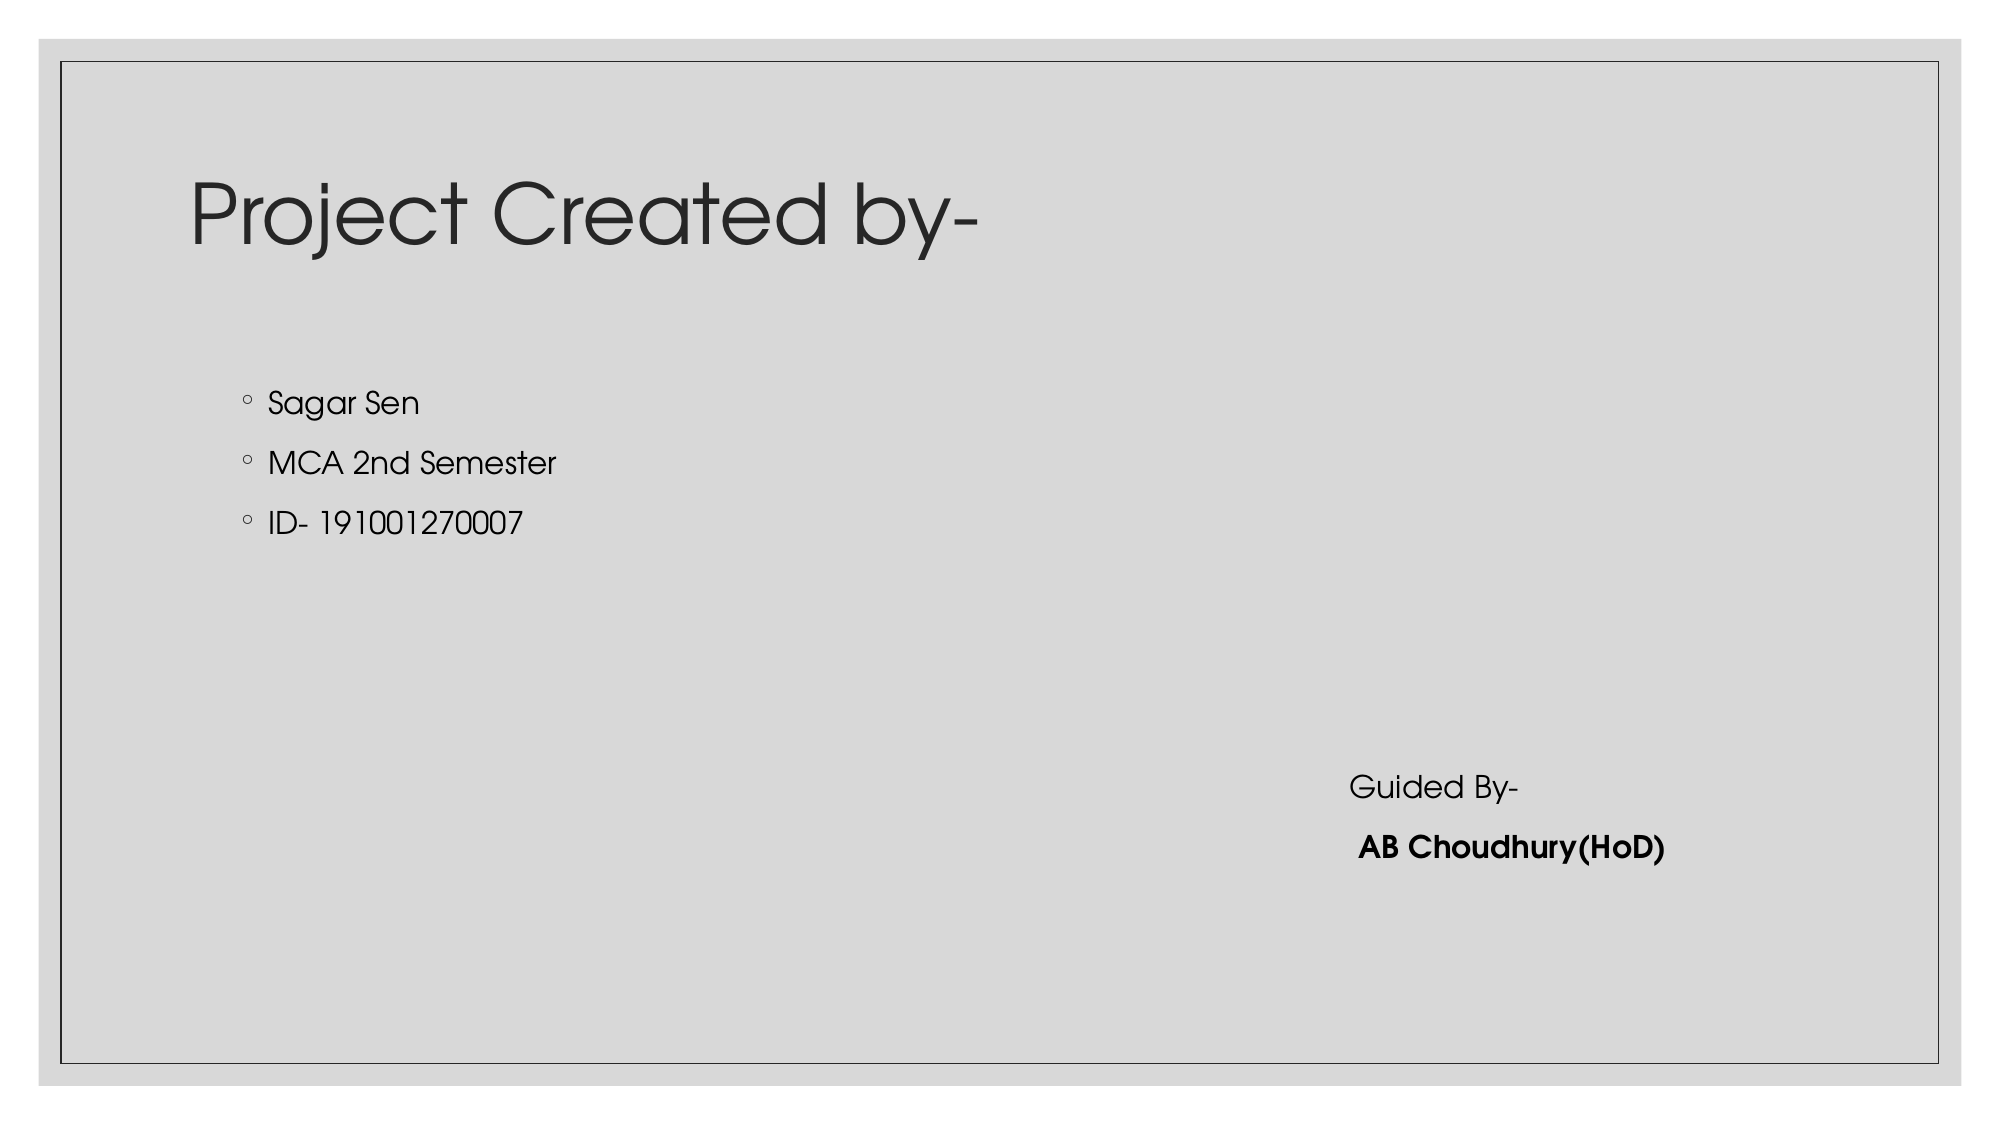

# Project Created by-
Sagar Sen
MCA 2nd Semester
ID- 191001270007
Guided By-
 AB Choudhury(HoD)